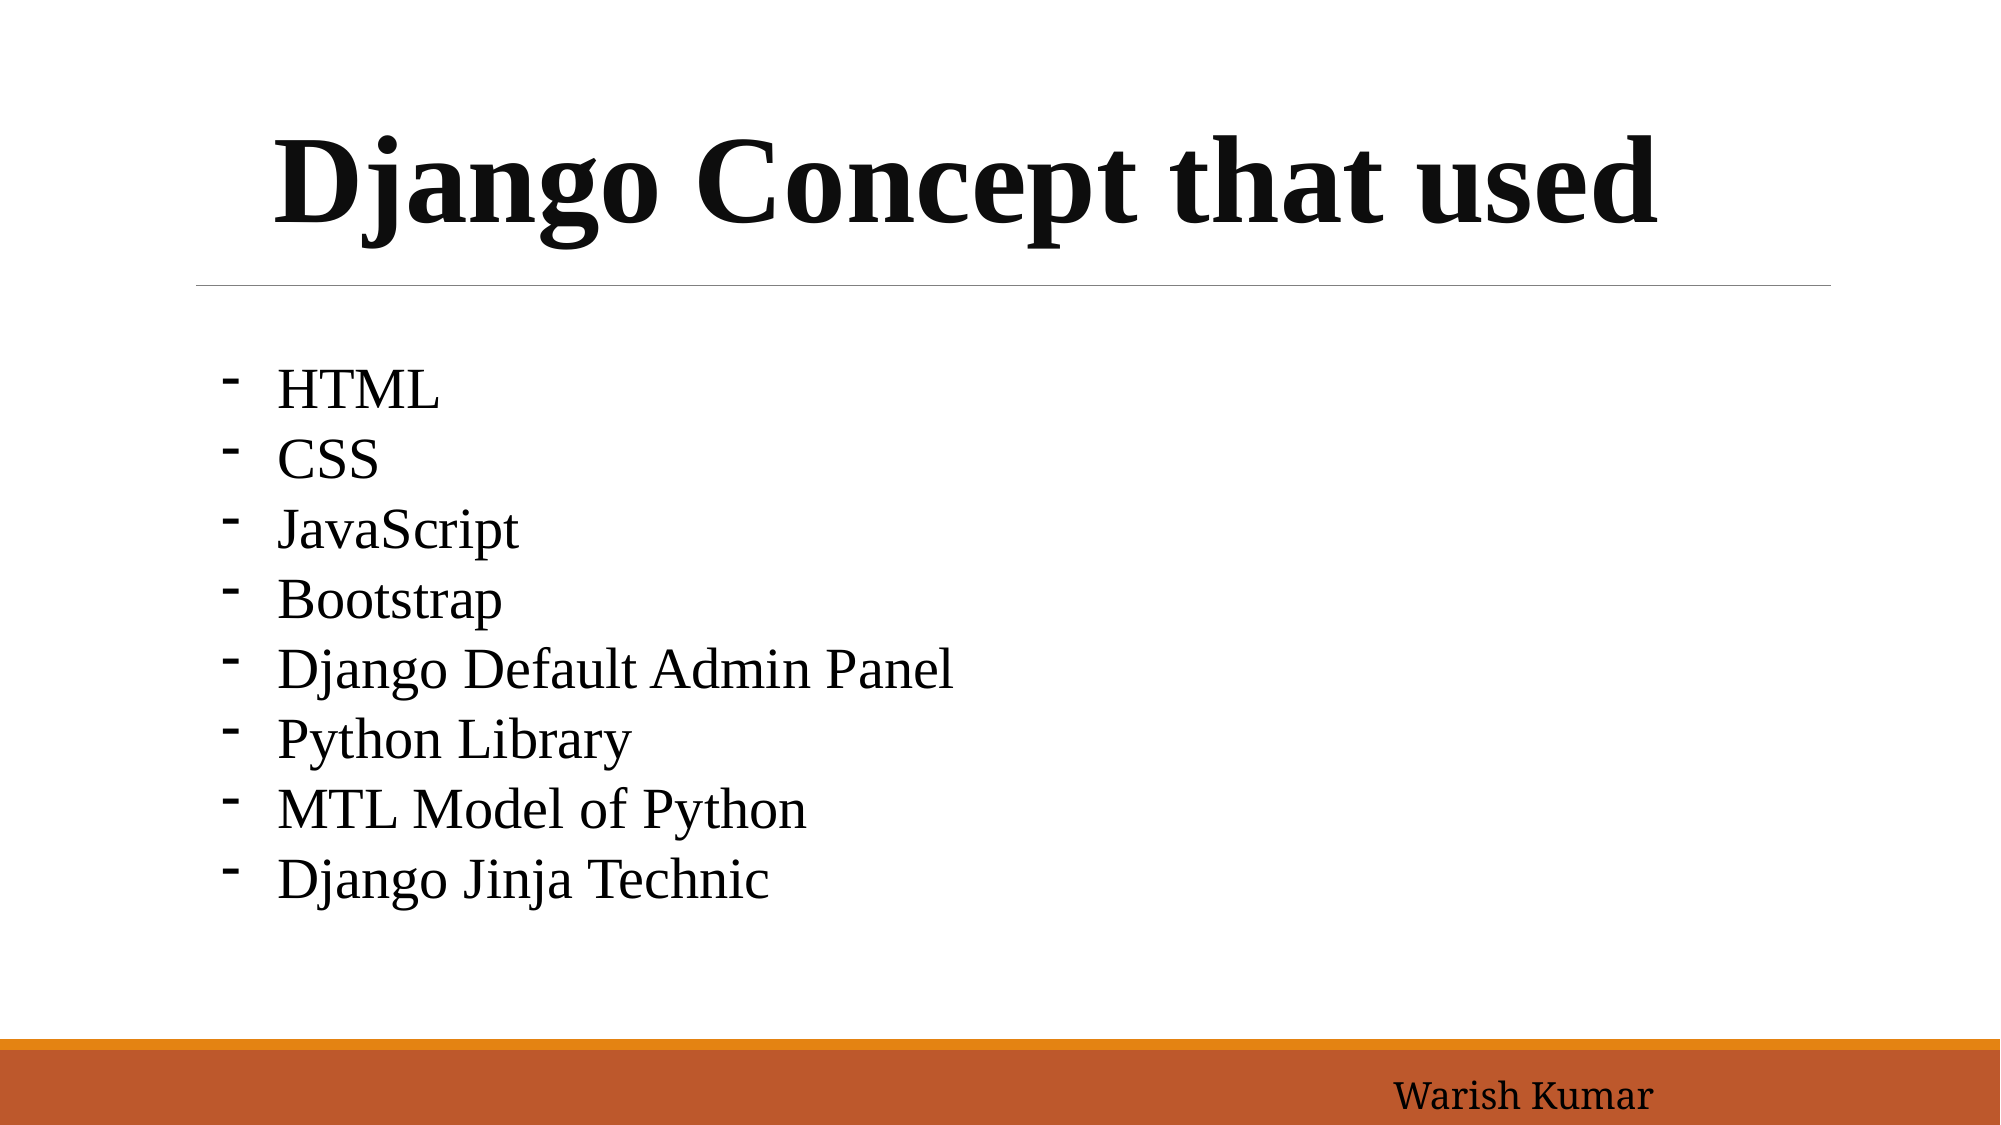

Django Concept that used
HTML
CSS
JavaScript
Bootstrap
Django Default Admin Panel
Python Library
MTL Model of Python
Django Jinja Technic
Warish Kumar (205220684014)